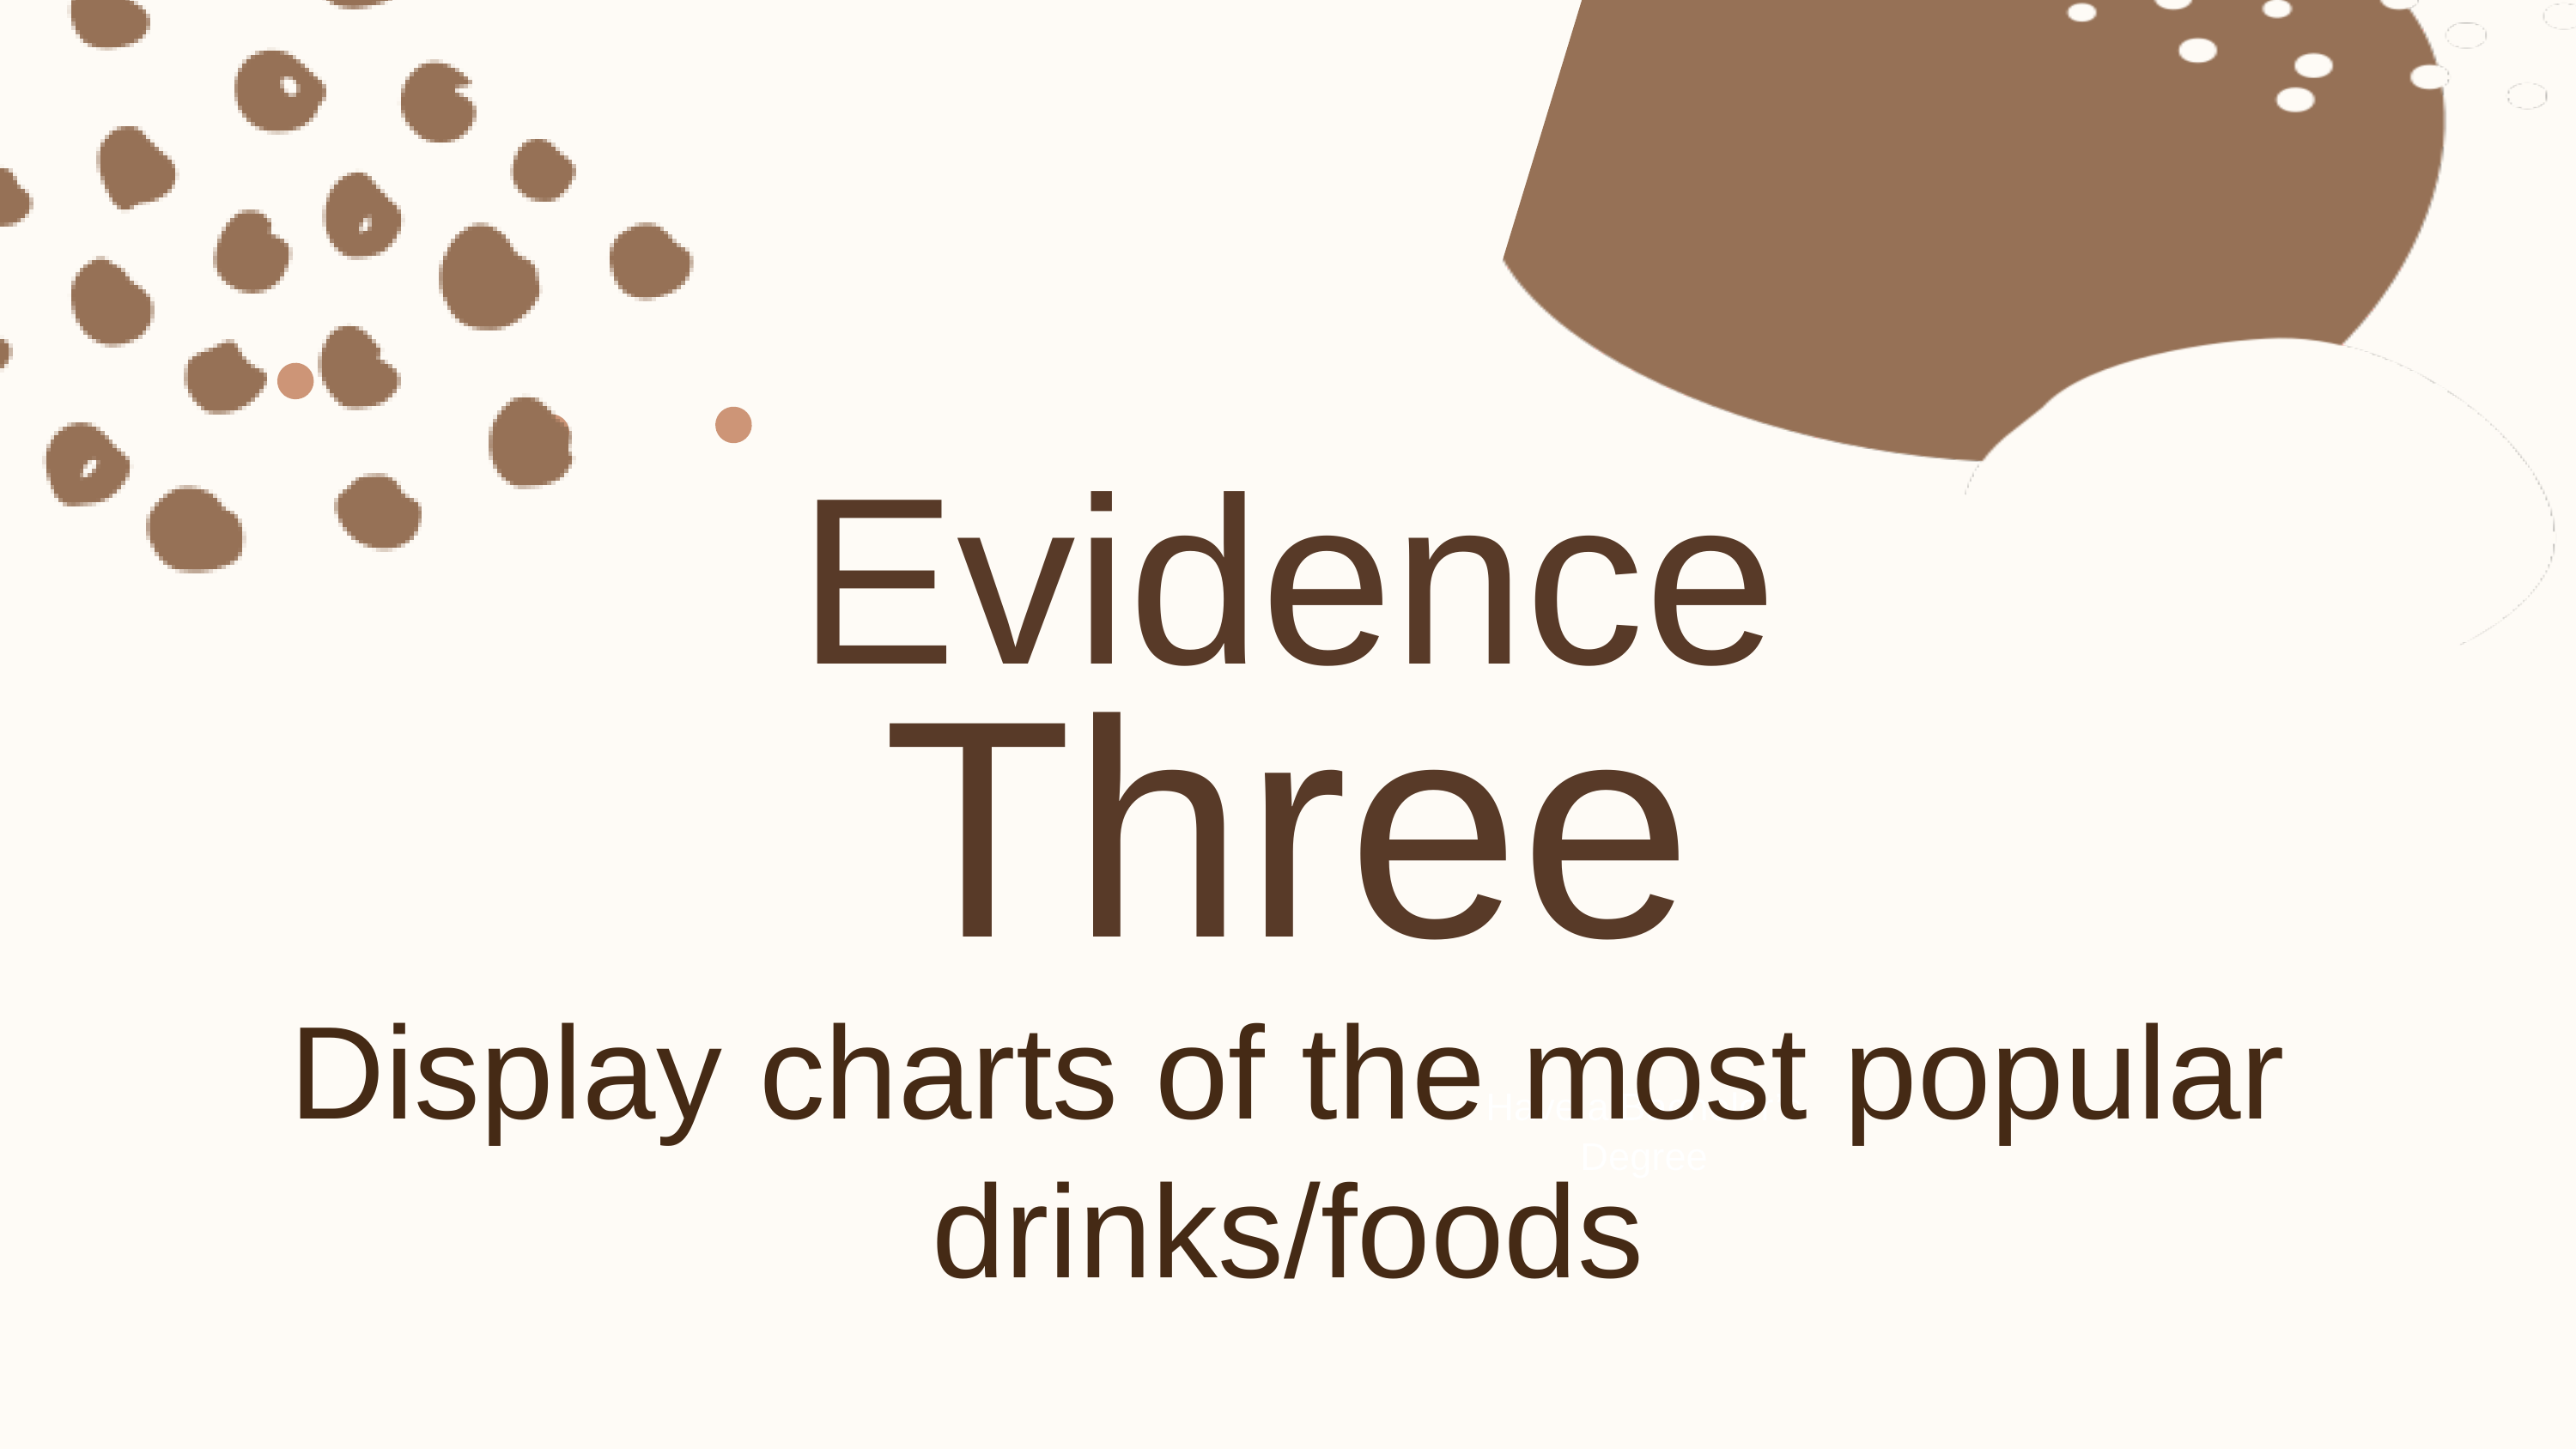

Evidence
Three
Display charts of the most popular drinks/foods
Have a Bachelor’s Degree